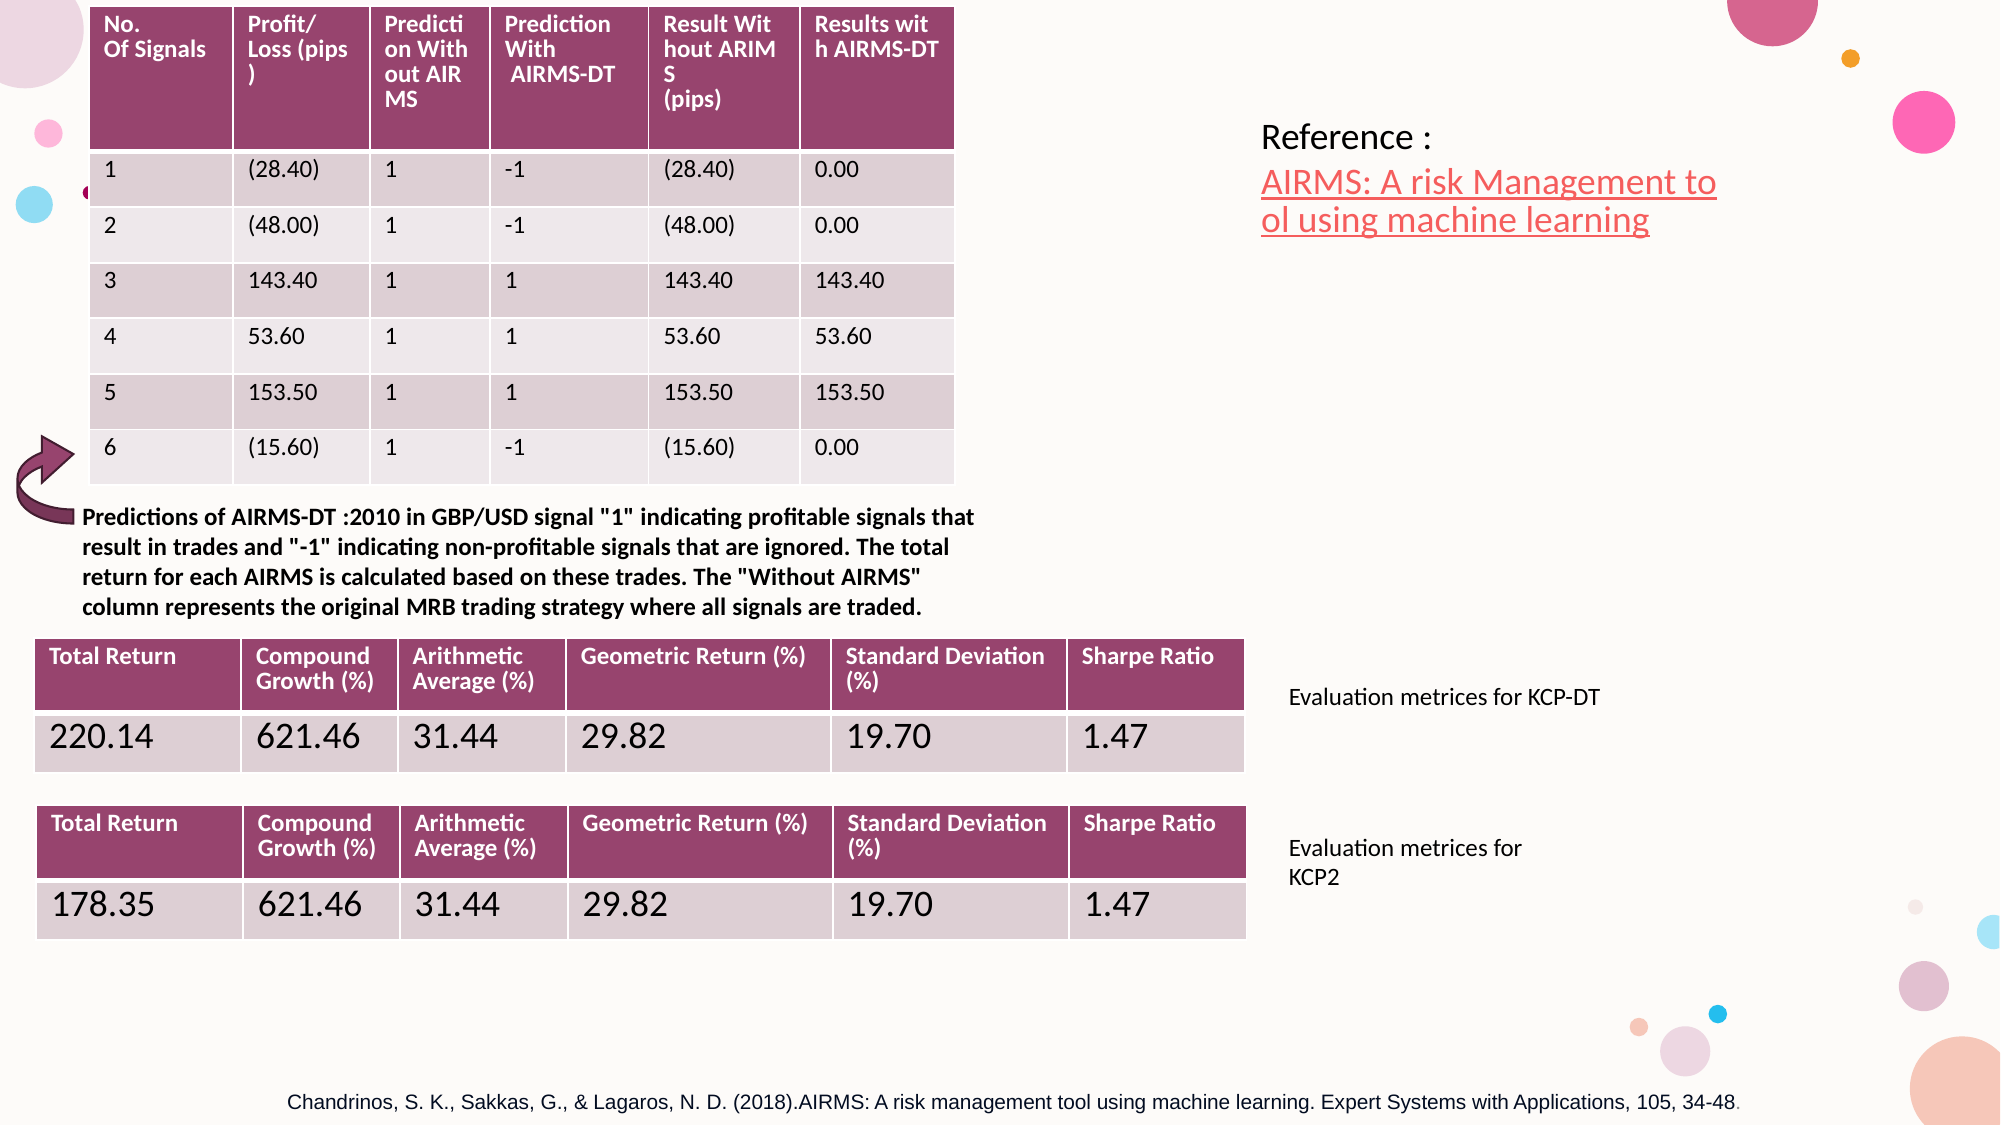

| No. Of Signals​​ | Profit/Loss (pips)​​ | Prediction Without AIRMS​​ | Prediction With​​  AIRMS-DT​​ | Result Without ARIMS​​ (pips)​​ | Results with AIRMS-DT​​ |
| --- | --- | --- | --- | --- | --- |
| 1​​ | (28.40)​​ | 1​​ | -1​​ | (28.40)​​ | 0.00​​ |
| 2​​ | (48.00)​​ | 1​​ | -1​​ | (48.00)​​ | 0.00​​ |
| 3​​ | 143.40​​ | 1​​ | 1​​ | 143.40​​ | 143.40​​ |
| 4​​ | 53.60​​ | 1​​ | 1​​ | 53.60​​ | 53.60​​ |
| 5​​ | 153.50​​ | 1​​ | 1​​ | 153.50​​ | 153.50​​ |
| 6​​ | (15.60)​​ | 1​​ | -1​​ | (15.60)​​ | 0.00​​ |
Reference :
AIRMS: A risk Management tool using machine learning

Predictions of AIRMS-DT :2010 in GBP/USD signal "1" indicating profitable signals that result in trades and "-1" indicating non-profitable signals that are ignored. The total return for each AIRMS is calculated based on these trades. The "Without AIRMS" column represents the original MRB trading strategy where all signals are traded.
| Total Return​ | Compound Growth (%)​ | Arithmetic Average (%)​ | Geometric Return (%)​ | Standard Deviation (%)​ | Sharpe Ratio​ |
| --- | --- | --- | --- | --- | --- |
| 220.14 | 621.46​ | 31.44​ | 29.82​ | 19.70​ | 1.47​ |
Evaluation metrices for KCP-DT
| Total Return​ | Compound Growth (%)​ | Arithmetic Average (%)​ | Geometric Return (%)​ | Standard Deviation (%)​ | Sharpe Ratio​ |
| --- | --- | --- | --- | --- | --- |
| 178.35 | 621.46​ | 31.44​ | 29.82​ | 19.70​ | 1.47​ |
Evaluation metrices for KCP2
Chandrinos, S. K., Sakkas, G., & Lagaros, N. D. (2018).AIRMS: A risk management tool using machine learning. Expert Systems with Applications, 105, 34-48.